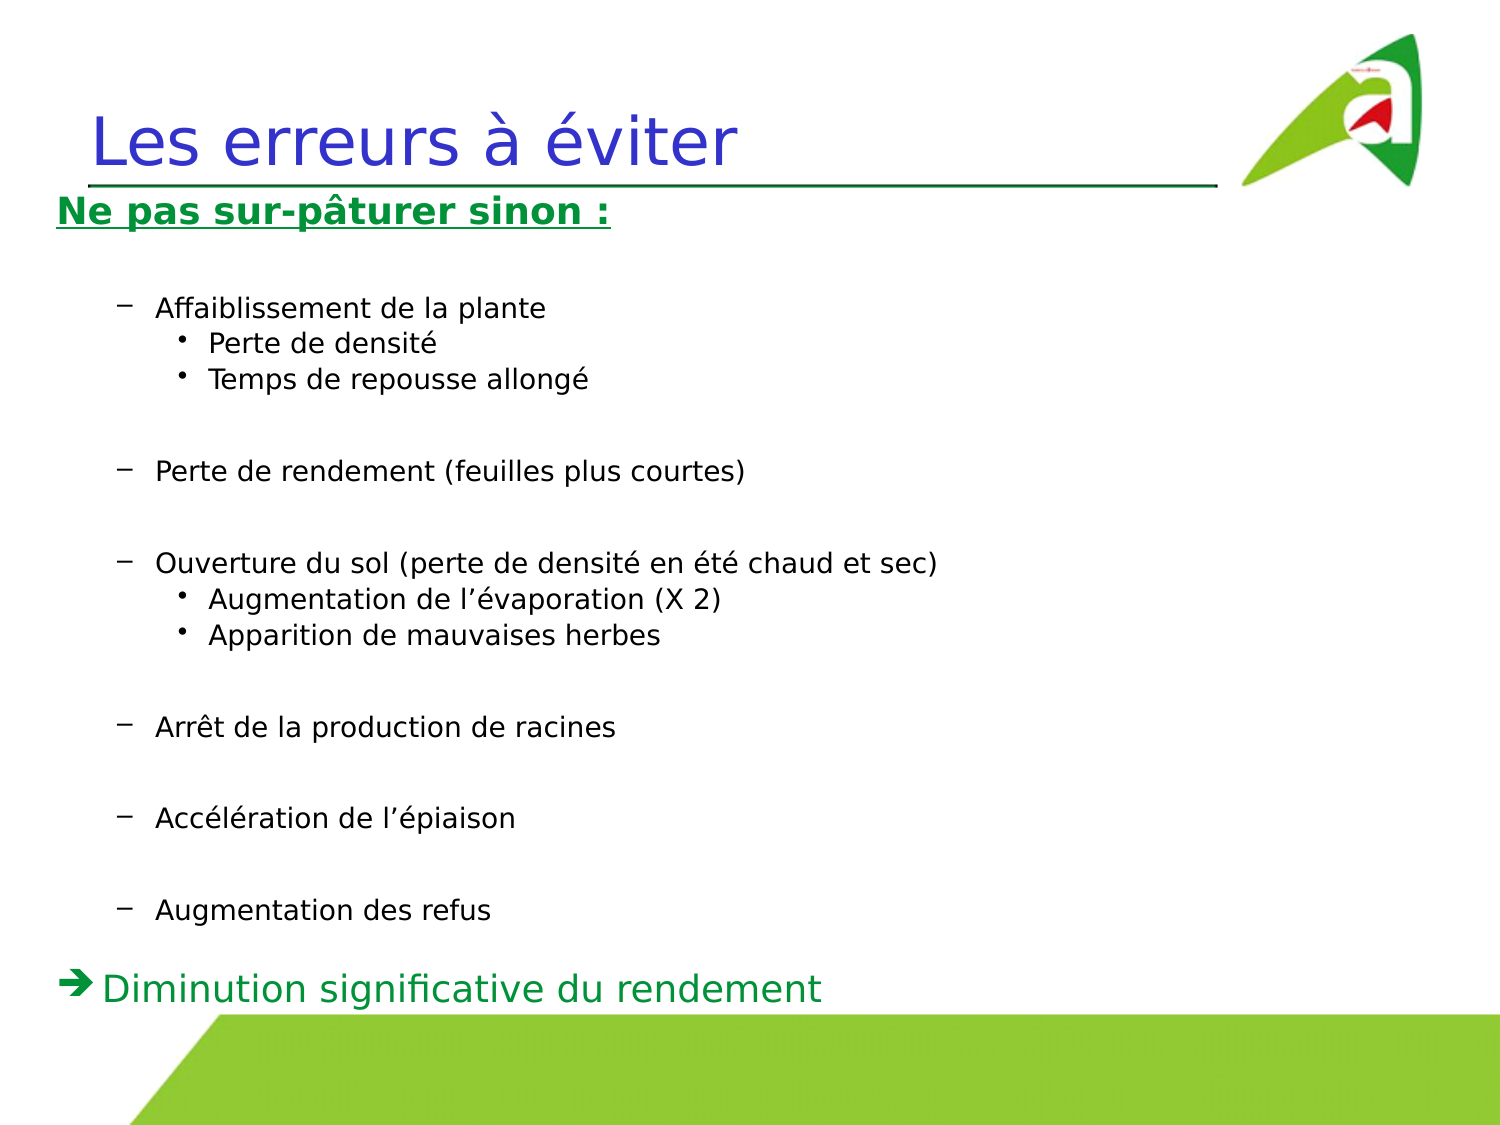

# Les erreurs à éviter
Ne pas sur-pâturer sinon :

Affaiblissement de la plante
Perte de densité
Temps de repousse allongé

Perte de rendement (feuilles plus courtes)

Ouverture du sol (perte de densité en été chaud et sec)
Augmentation de l’évaporation (X 2)
Apparition de mauvaises herbes

Arrêt de la production de racines

Accélération de l’épiaison

Augmentation des refus

Diminution significative du rendement